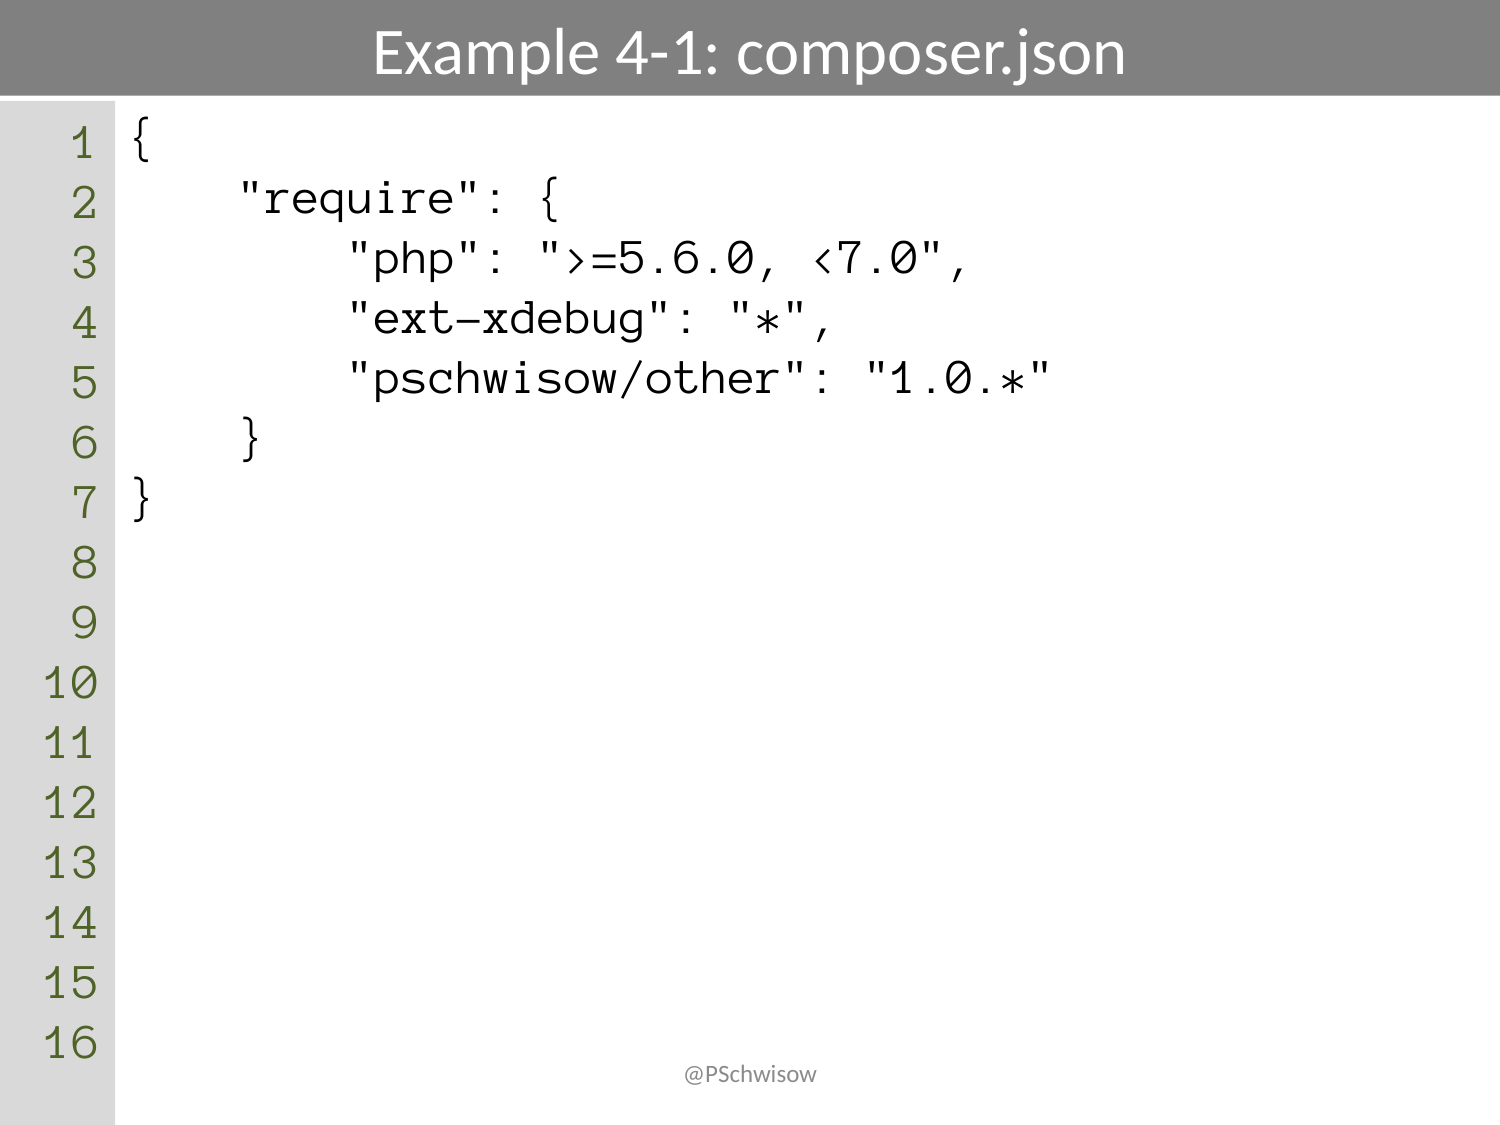

# Example 4-1: composer.json
1
2
3
4
5
6
7
8
9
10
11
12
13
14
15
16

{
    "require": {
        "php": ">=5.6.0, <7.0",
        "ext-xdebug": "*",
        "pschwisow/other": "1.0.*"
    }
}
@PSchwisow